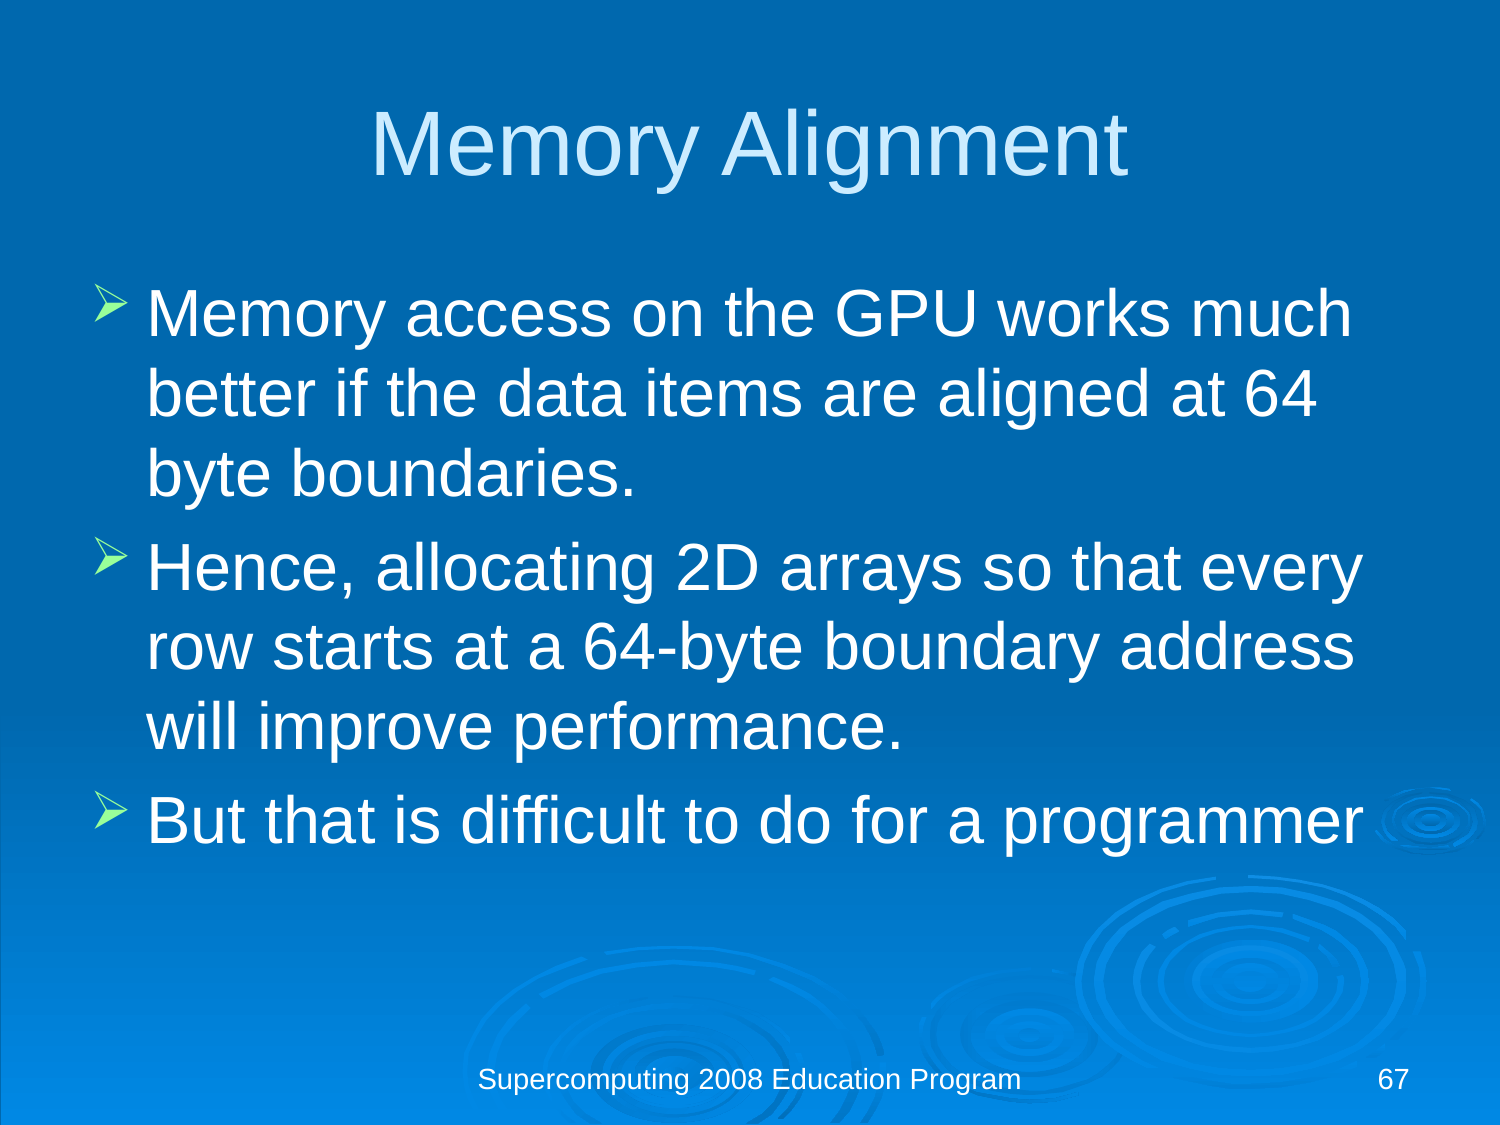

Memory Alignment
Memory access on the GPU works much better if the data items are aligned at 64 byte boundaries.
Hence, allocating 2D arrays so that every row starts at a 64-byte boundary address will improve performance.
But that is difficult to do for a programmer
Supercomputing 2008 Education Program
67